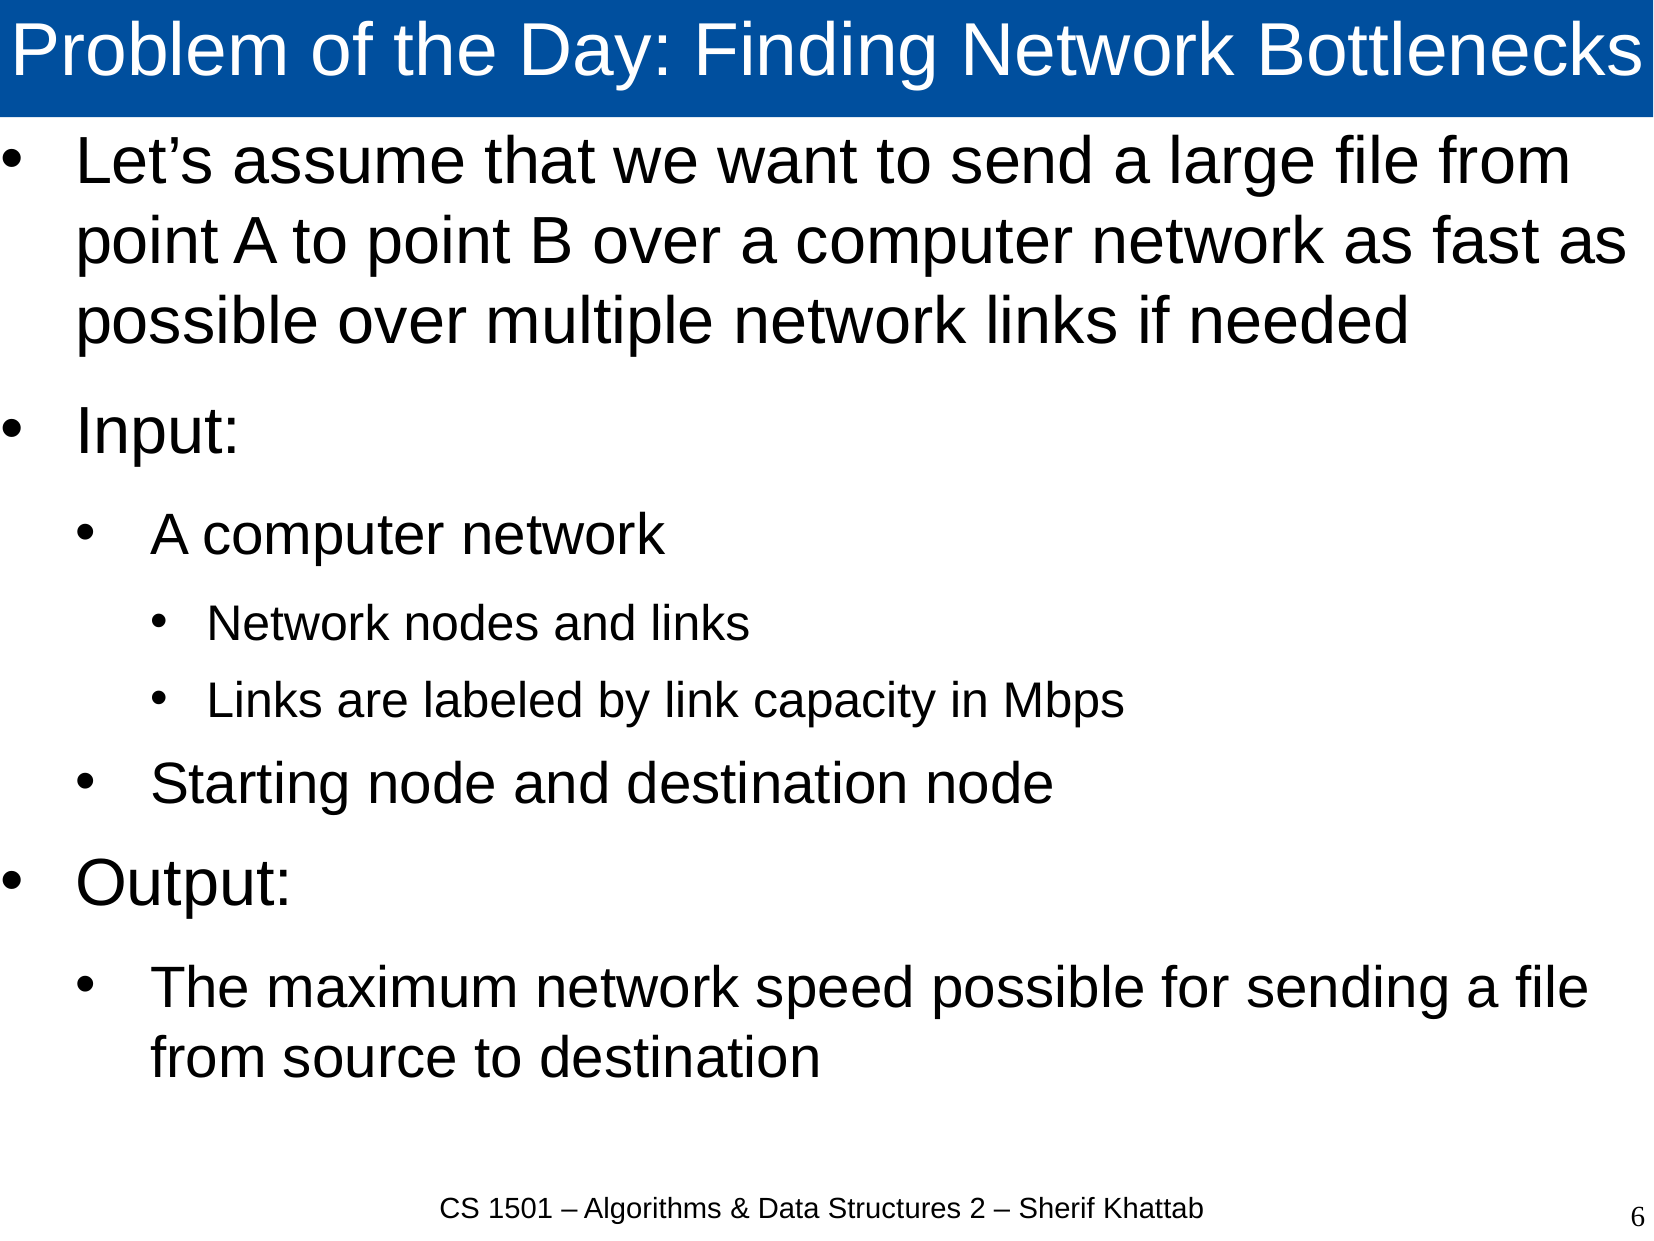

# Problem of the Day: Finding Network Bottlenecks
Let’s assume that we want to send a large file from point A to point B over a computer network as fast as possible over multiple network links if needed
Input:
A computer network
Network nodes and links
Links are labeled by link capacity in Mbps
Starting node and destination node
Output:
The maximum network speed possible for sending a file from source to destination
CS 1501 – Algorithms & Data Structures 2 – Sherif Khattab
6